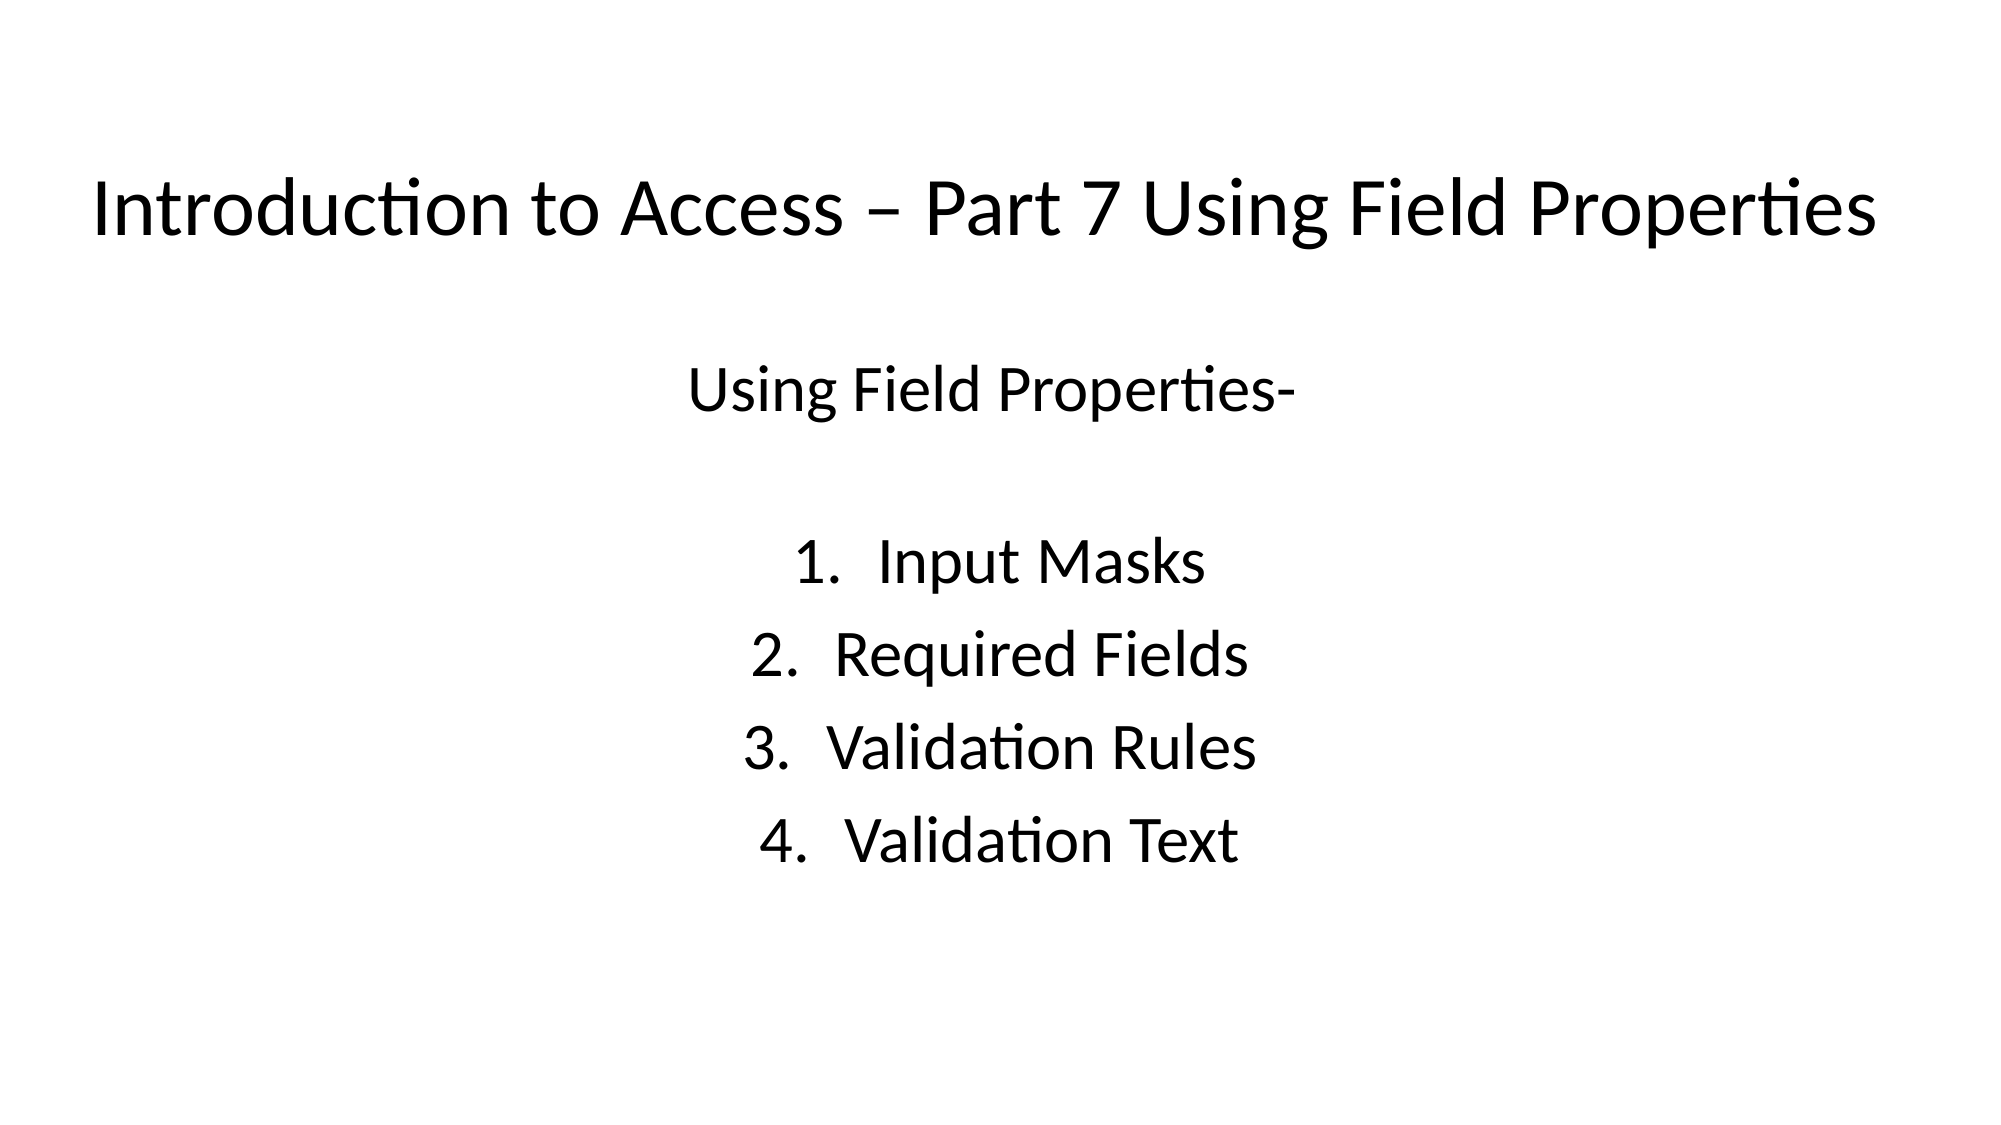

# Introduction to Access – Part 7 Using Field Properties
Using Field Properties-
Input Masks
Required Fields
Validation Rules
Validation Text